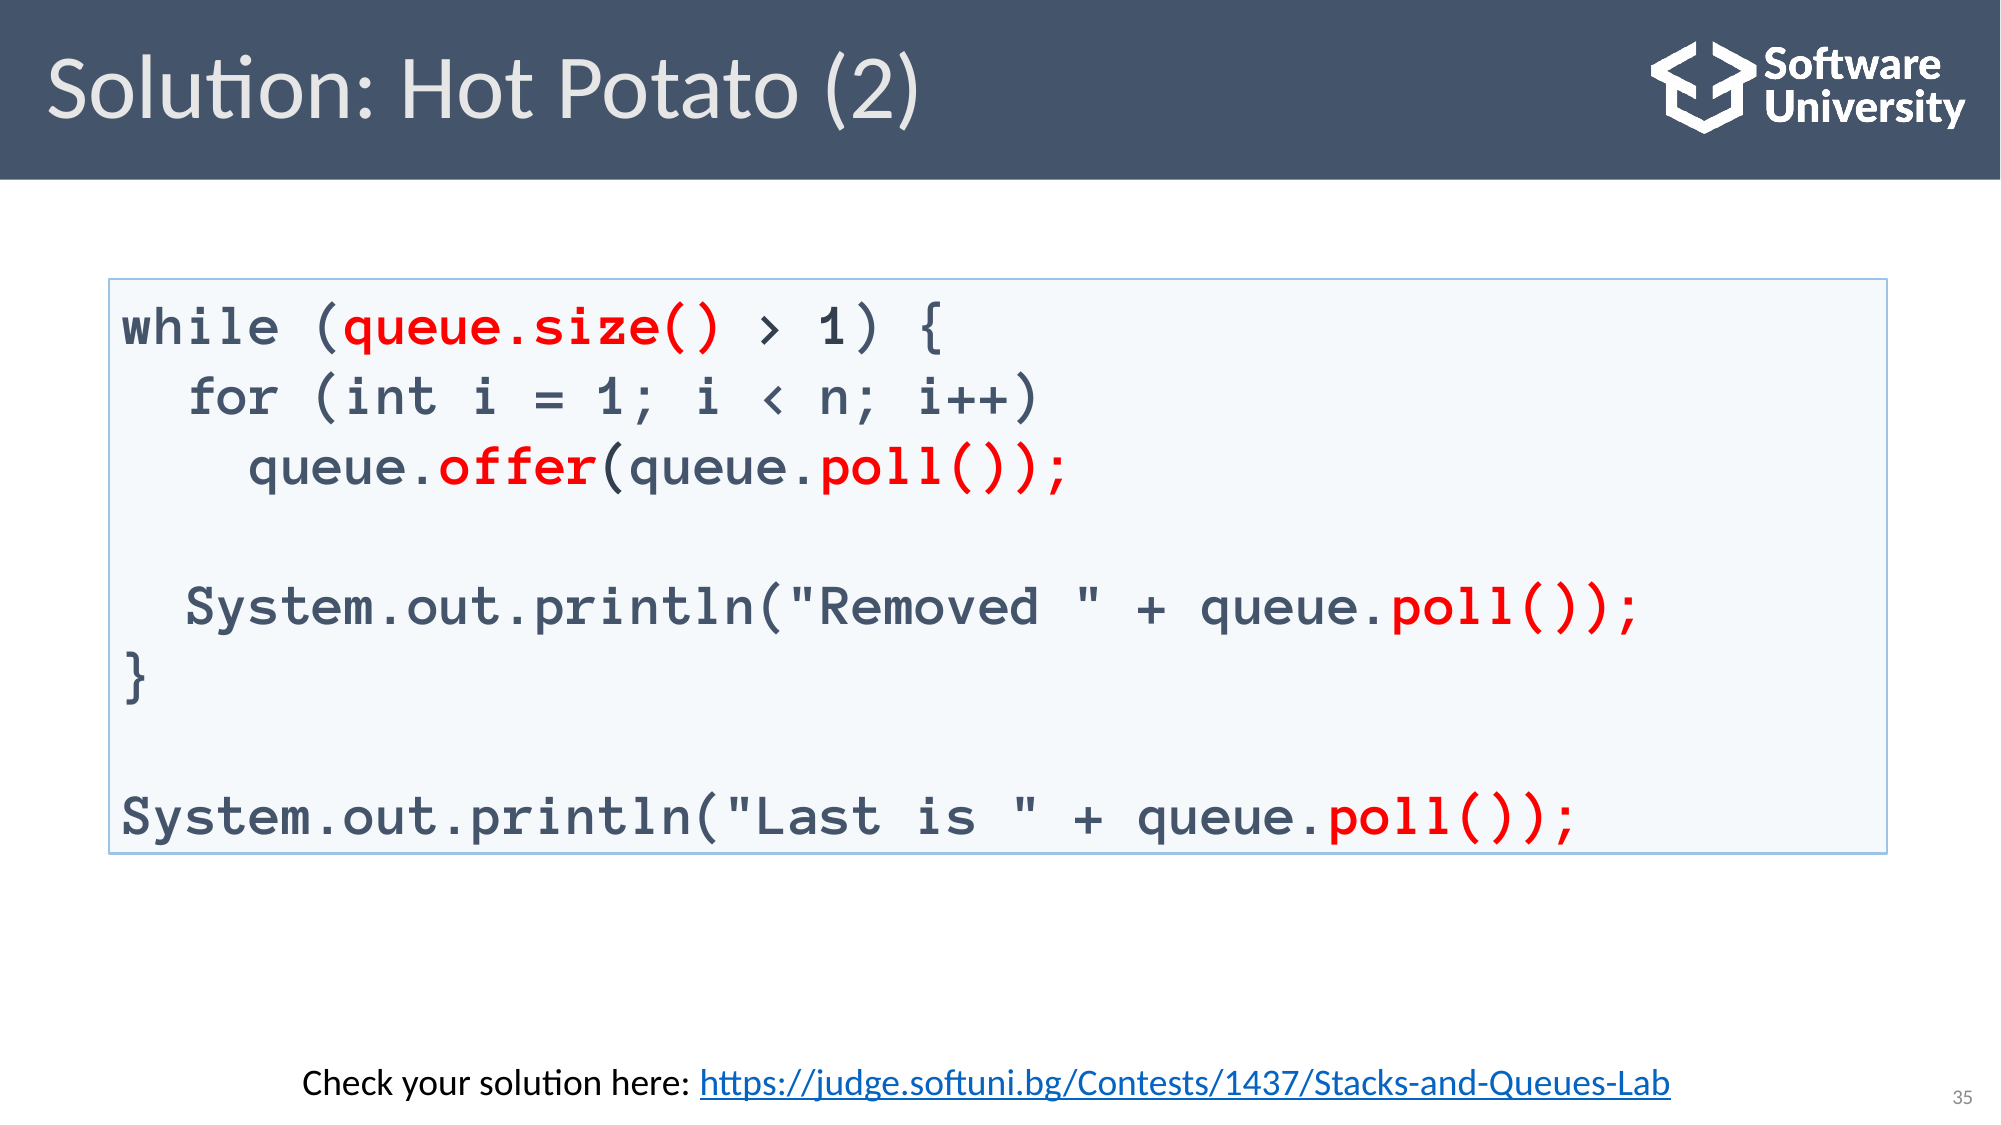

# Solution: Hot Potato (2)
while (queue.size() > 1) {
  for (int i = 1; i < n; i++)
    queue.offer(queue.poll());

  System.out.println("Removed " + queue.poll());
}

System.out.println("Last is " + queue.poll());
Check your solution here: https://judge.softuni.bg/Contests/1437/Stacks-and-Queues-Lab
35